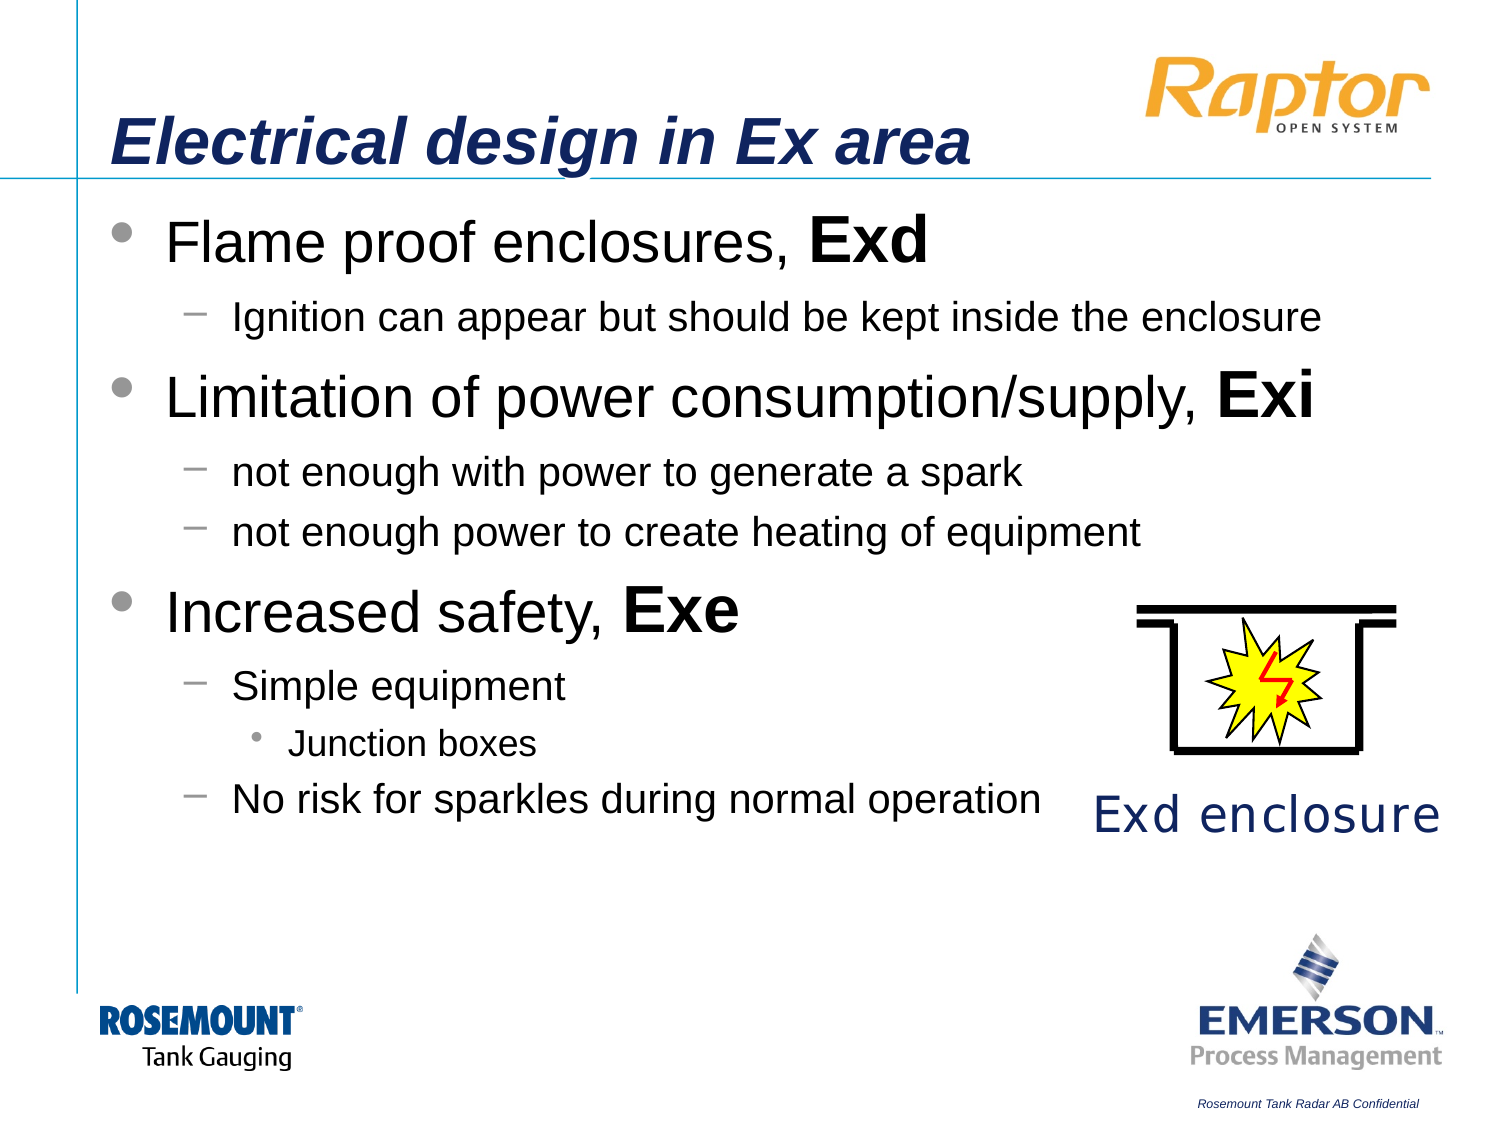

# Electrical design in Ex area
Flame proof enclosures, Exd
Ignition can appear but should be kept inside the enclosure
Limitation of power consumption/supply, Exi
not enough with power to generate a spark
not enough power to create heating of equipment
Increased safety, Exe
Simple equipment
Junction boxes
No risk for sparkles during normal operation

Exd enclosure